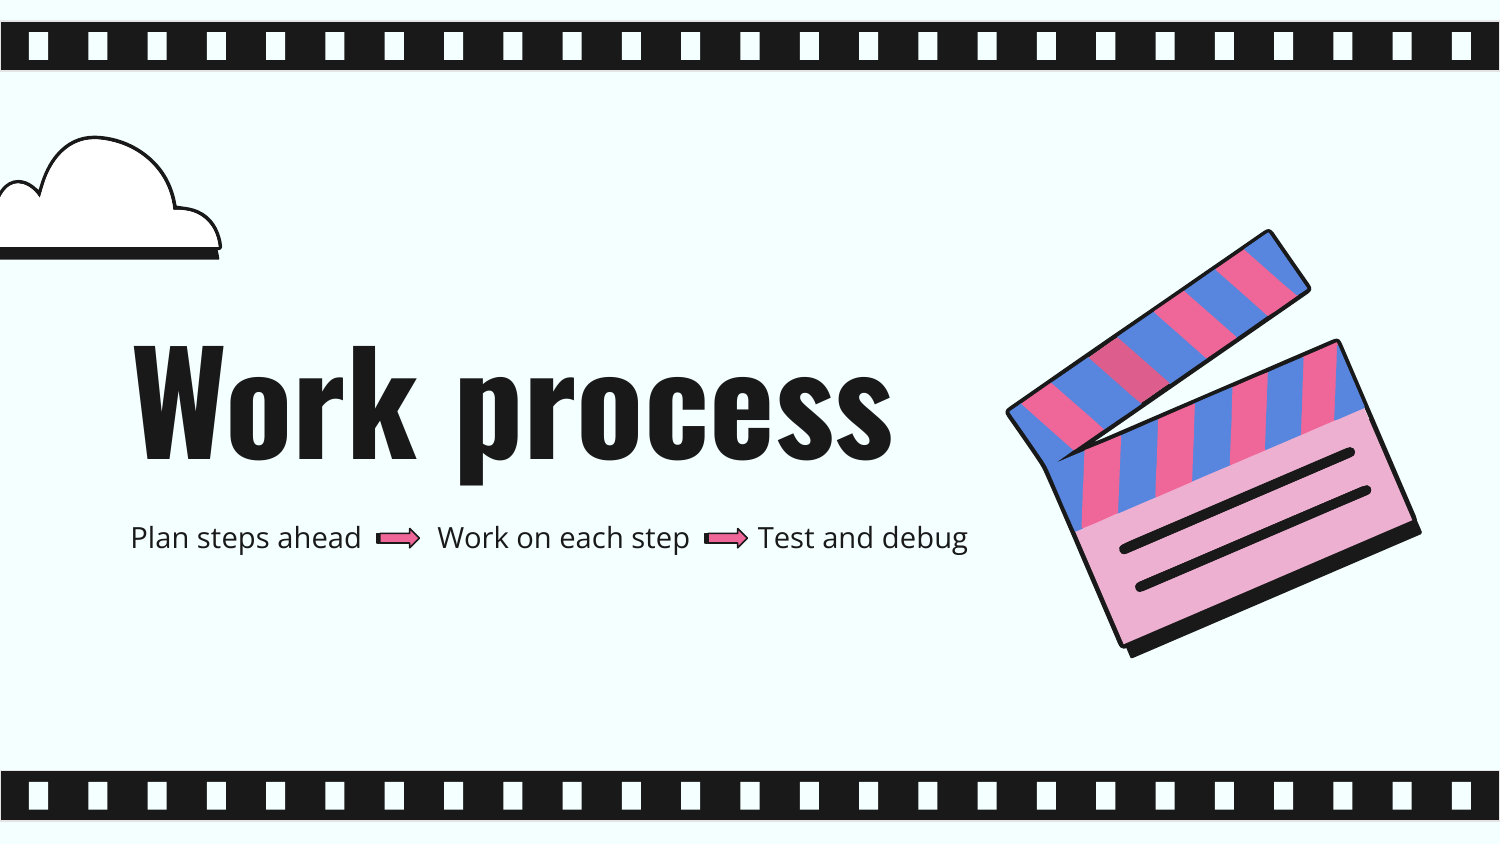

# Work process
Plan steps ahead          Work on each step         Test and debug